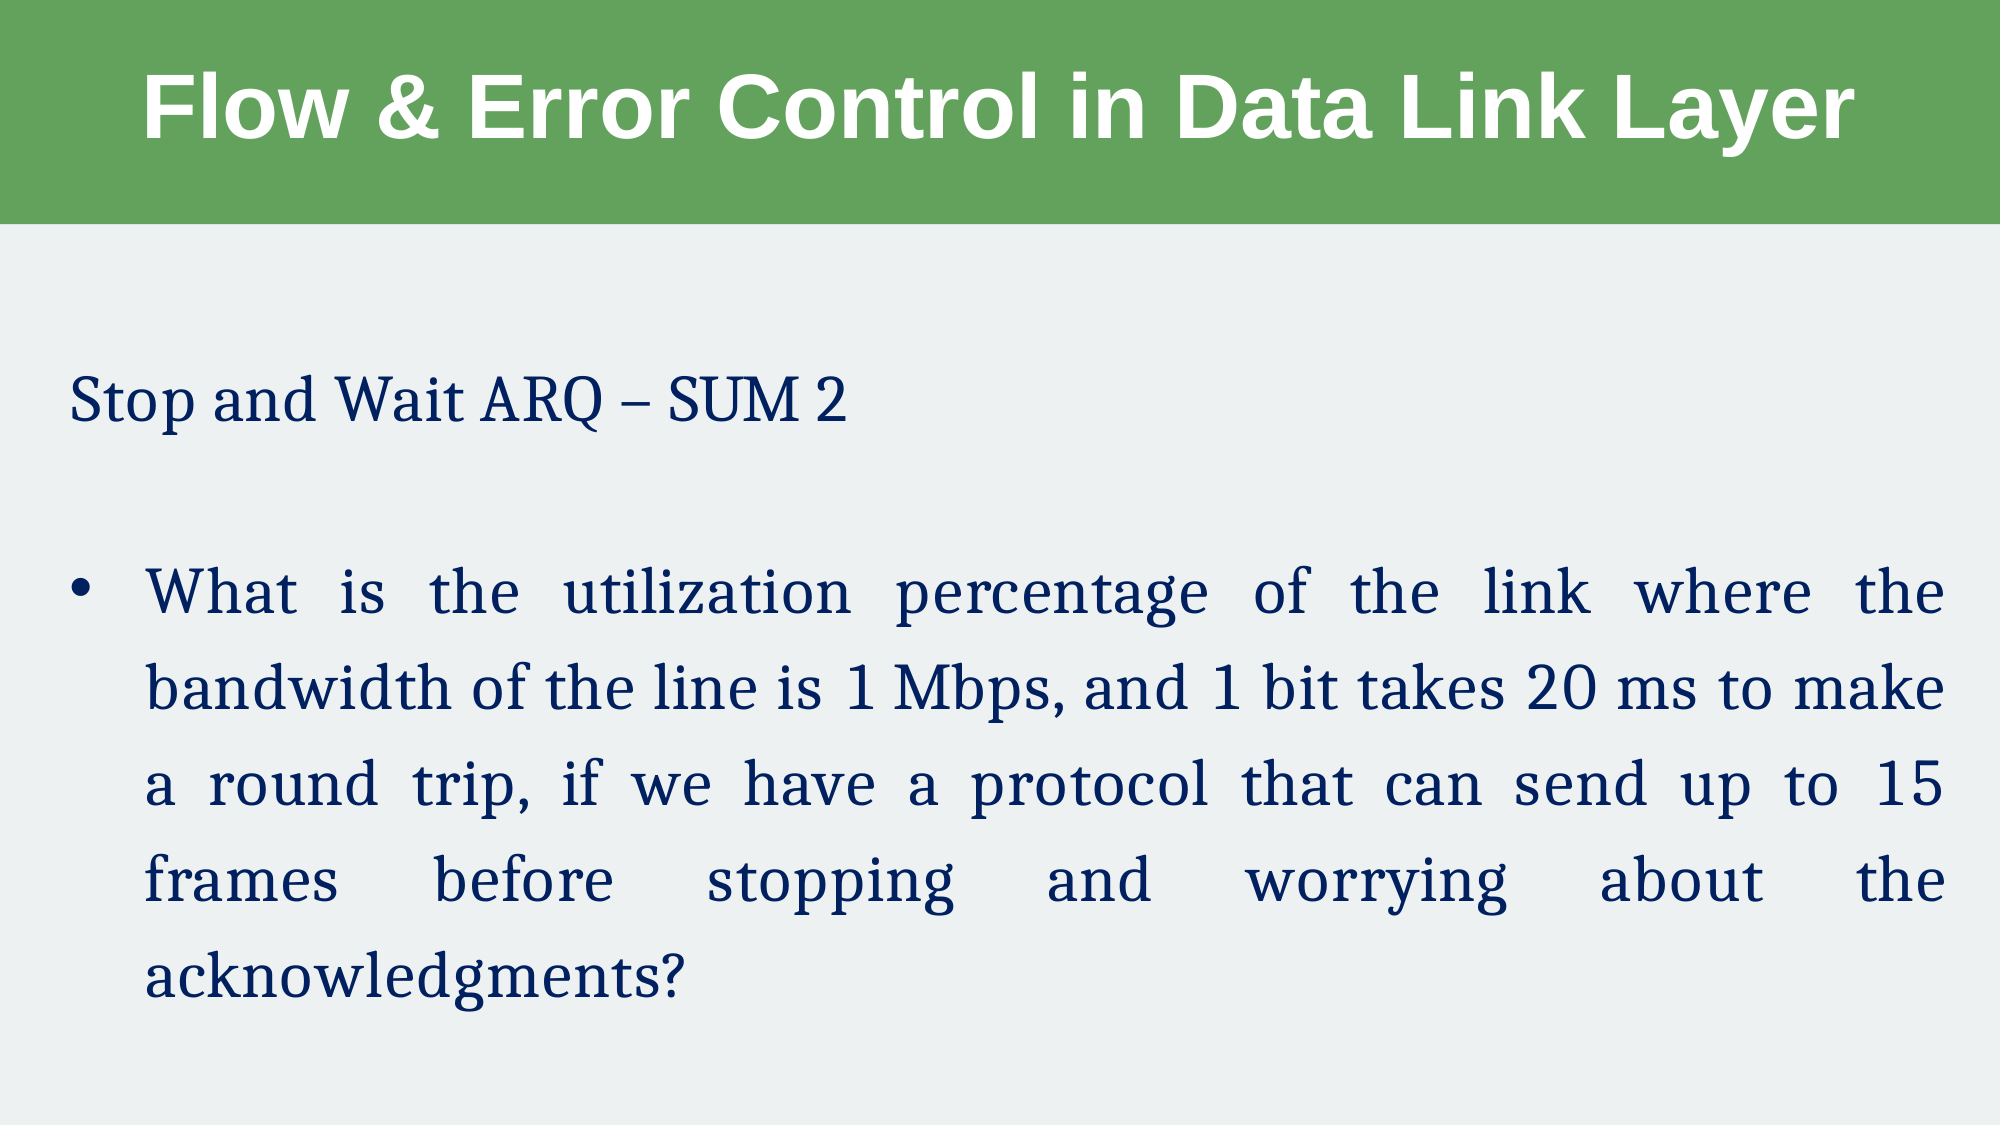

# Flow & Error Control in Data Link Layer
Stop and Wait ARQ – SUM 2

What is the utilization percentage of the link where the bandwidth of the line is 1 Mbps, and 1 bit takes 20 ms to make a round trip, if we have a protocol that can send up to 15 frames before stopping and worrying about the acknowledgments?